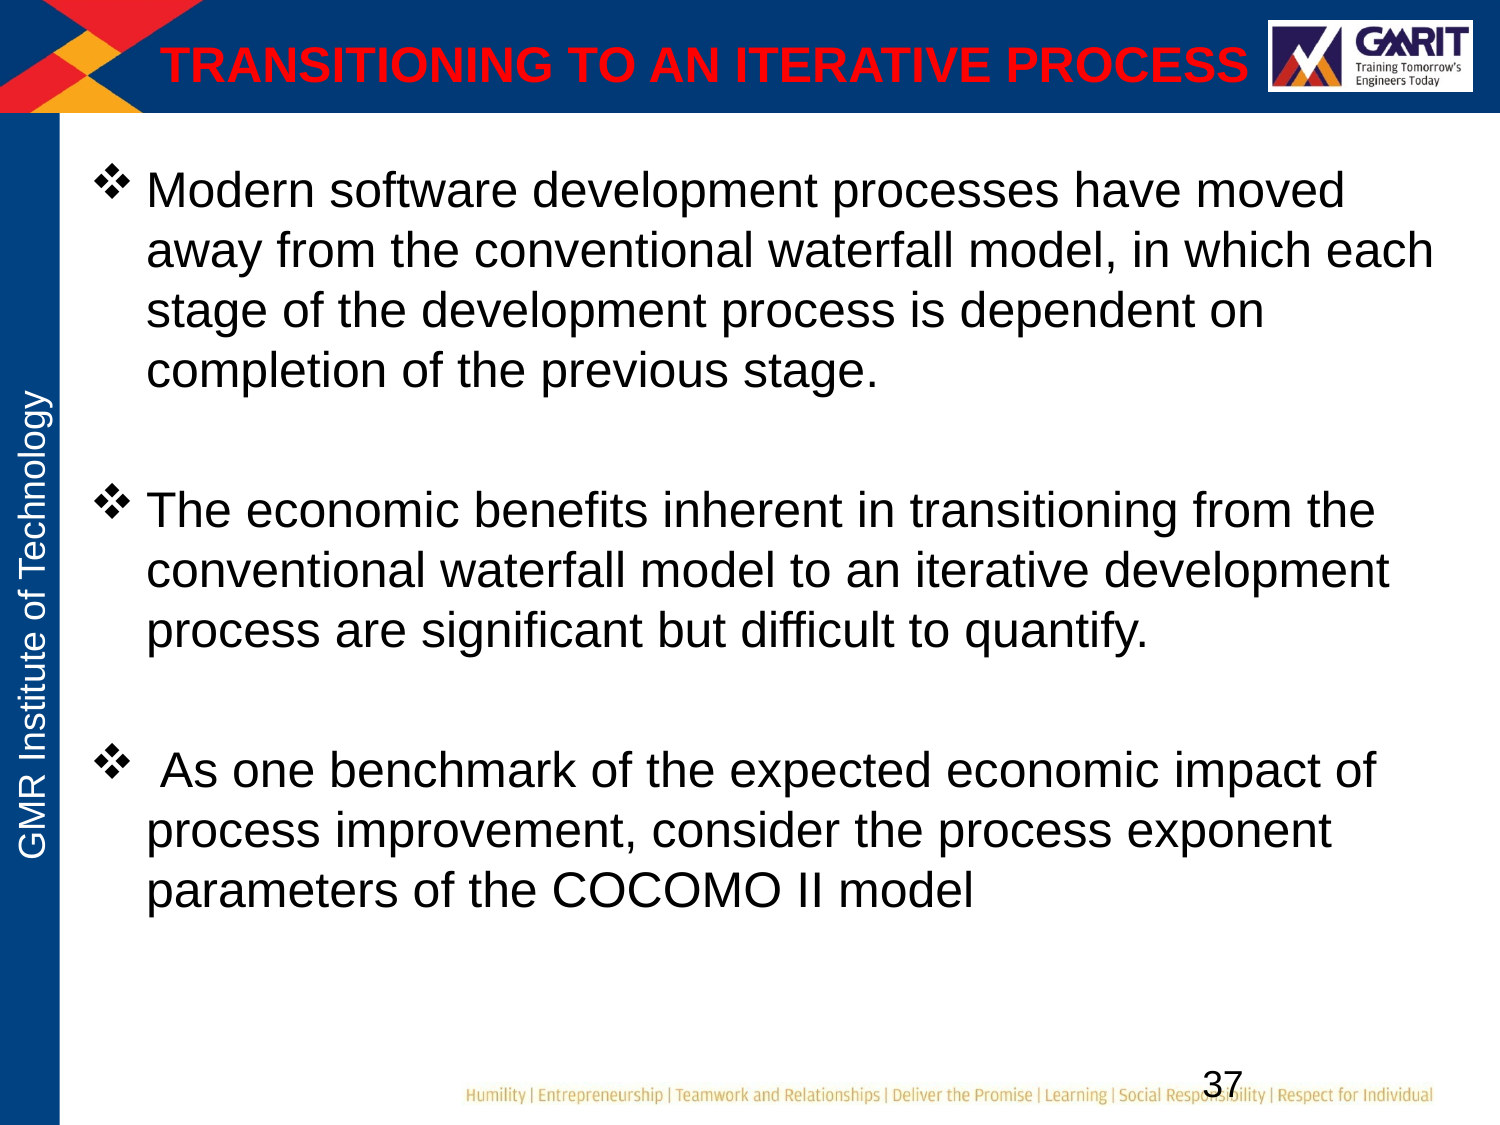

# TRANSITIONING TO AN ITERATIVE PROCESS
Modern software development processes have moved away from the conventional waterfall model, in which each stage of the development process is dependent on completion of the previous stage.

The economic benefits inherent in transitioning from the conventional waterfall model to an iterative development process are significant but difficult to quantify.

 As one benchmark of the expected economic impact of process improvement, consider the process exponent parameters of the COCOMO II model
37